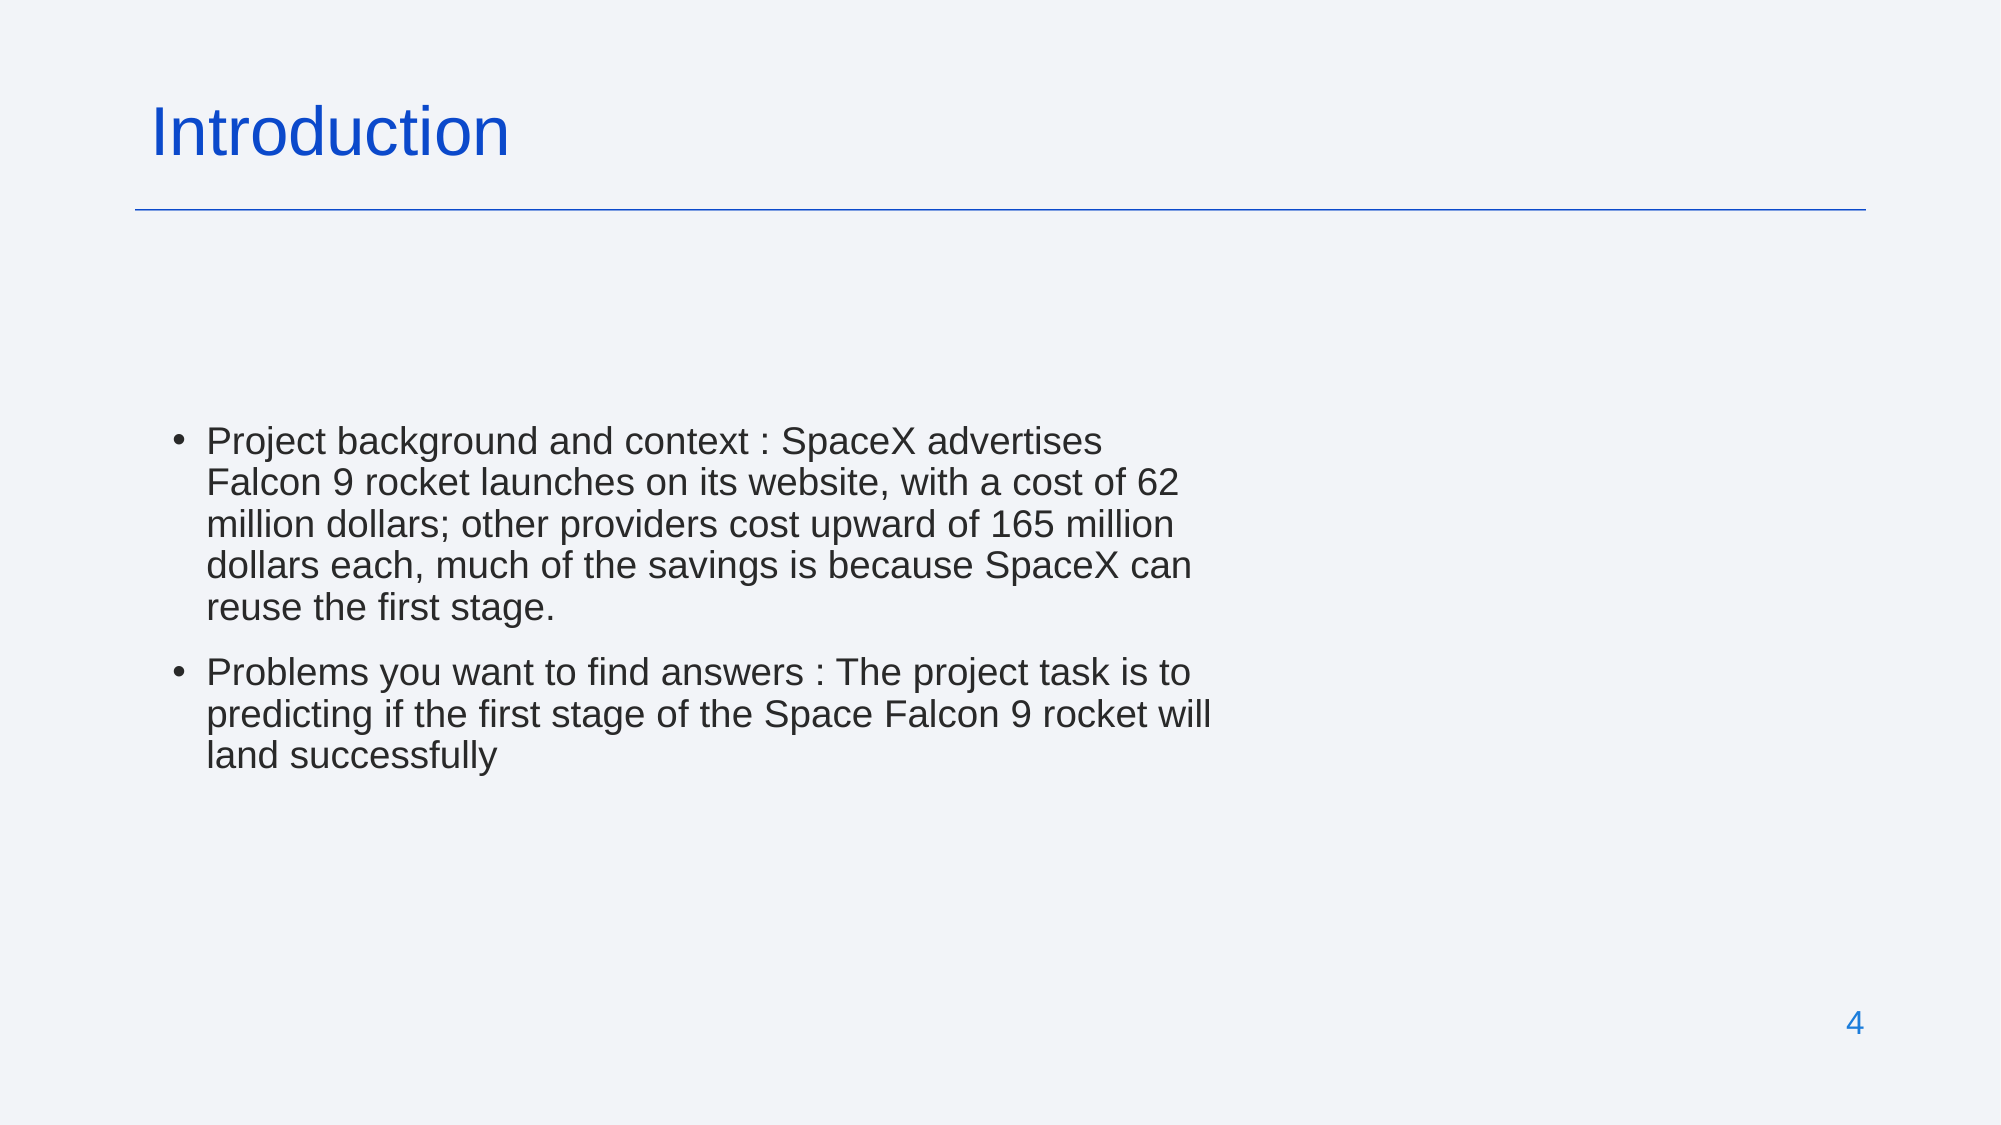

Introduction
Project background and context : SpaceX advertises Falcon 9 rocket launches on its website, with a cost of 62 million dollars; other providers cost upward of 165 million dollars each, much of the savings is because SpaceX can reuse the first stage.
Problems you want to find answers : The project task is to predicting if the first stage of the Space Falcon 9 rocket will land successfully
4